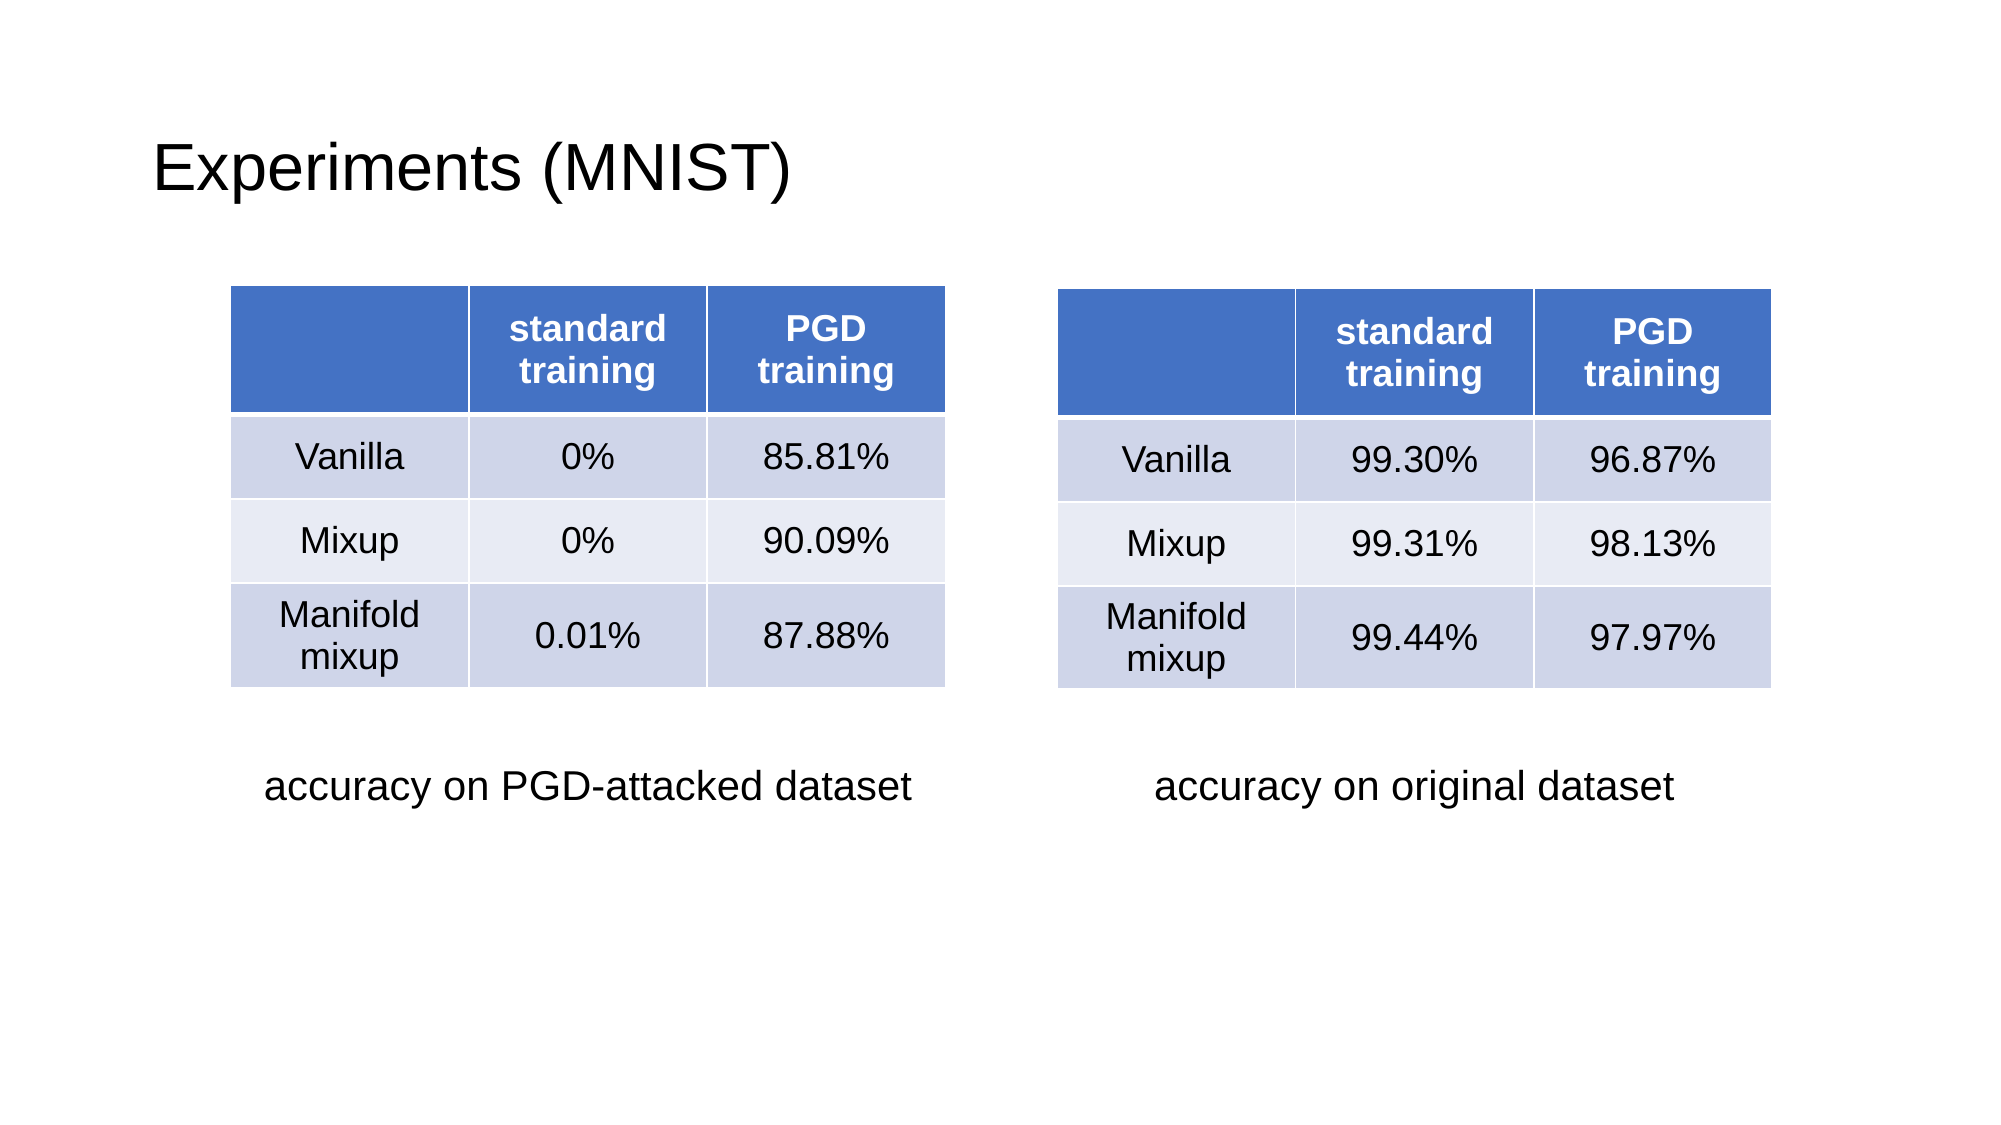

# Experiments (MNIST)
|  | standard training | PGD training |
| --- | --- | --- |
| Vanilla | 0% | 85.81% |
| Mixup | 0% | 90.09% |
| Manifold mixup | 0.01% | 87.88% |
|  | standard training | PGD training |
| --- | --- | --- |
| Vanilla | 99.30% | 96.87% |
| Mixup | 99.31% | 98.13% |
| Manifold mixup | 99.44% | 97.97% |
accuracy on PGD-attacked dataset
accuracy on original dataset